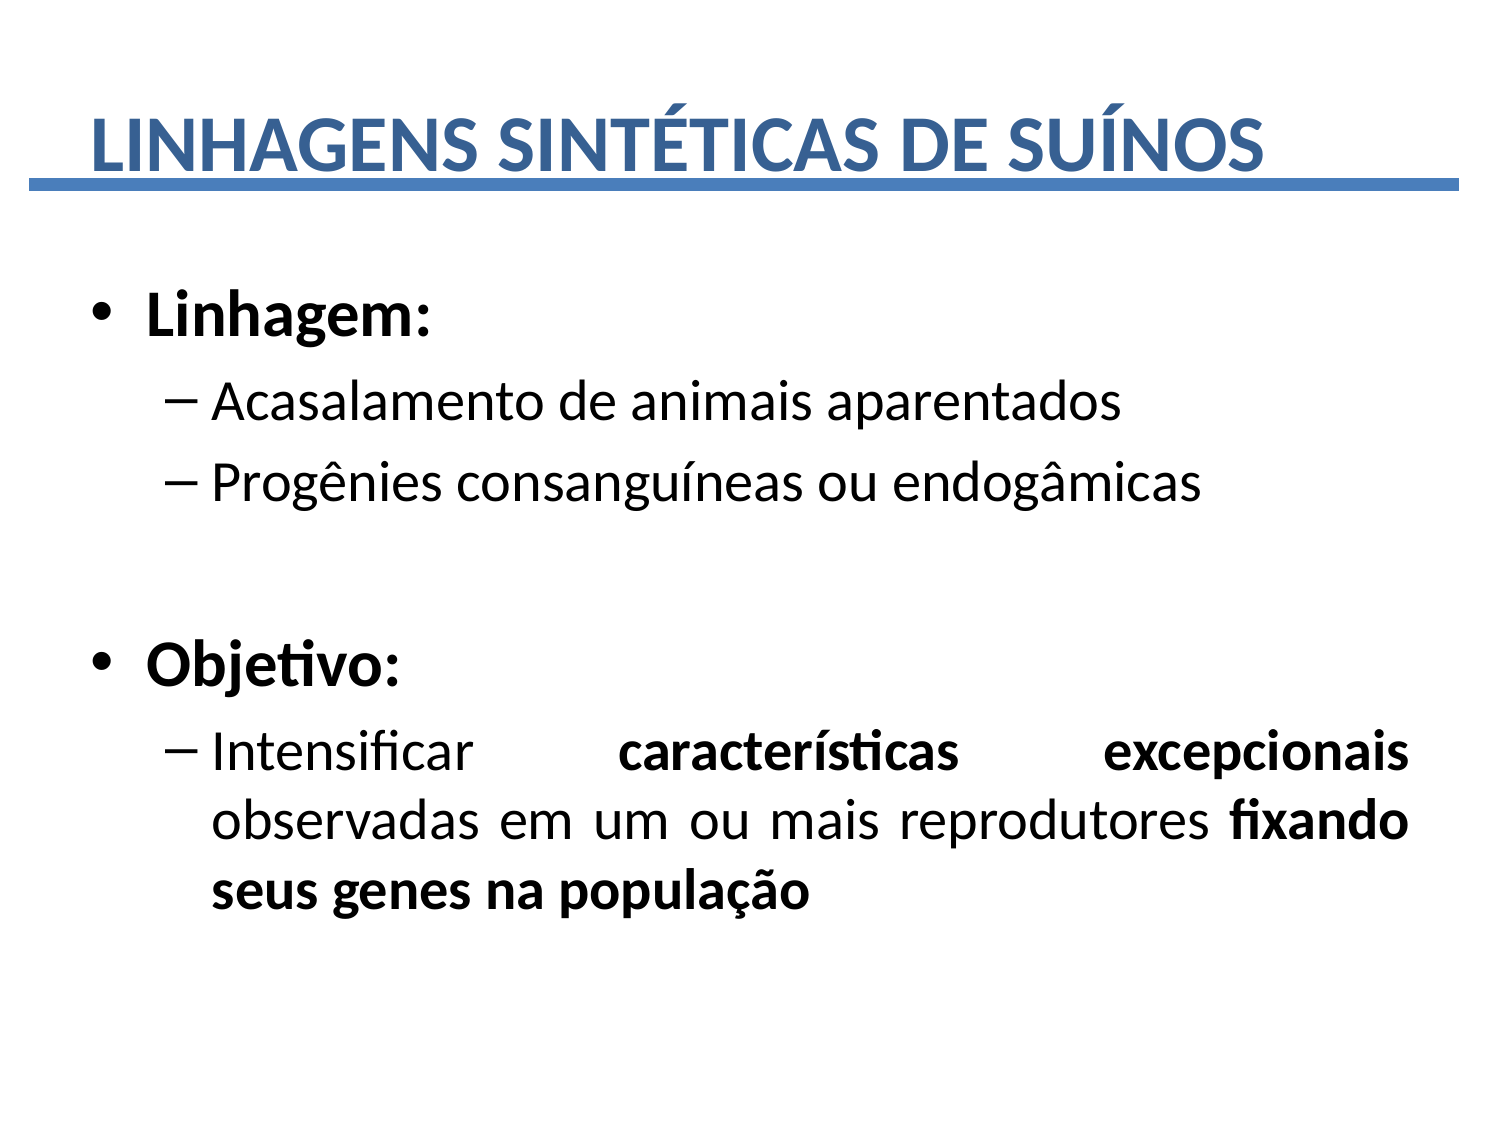

# LINHAGENS SINTÉTICAS DE SUÍNOS
Linhagem:
Acasalamento de animais aparentados
Progênies consanguíneas ou endogâmicas

Objetivo:
Intensificar características excepcionais observadas em um ou mais reprodutores fixando seus genes na população